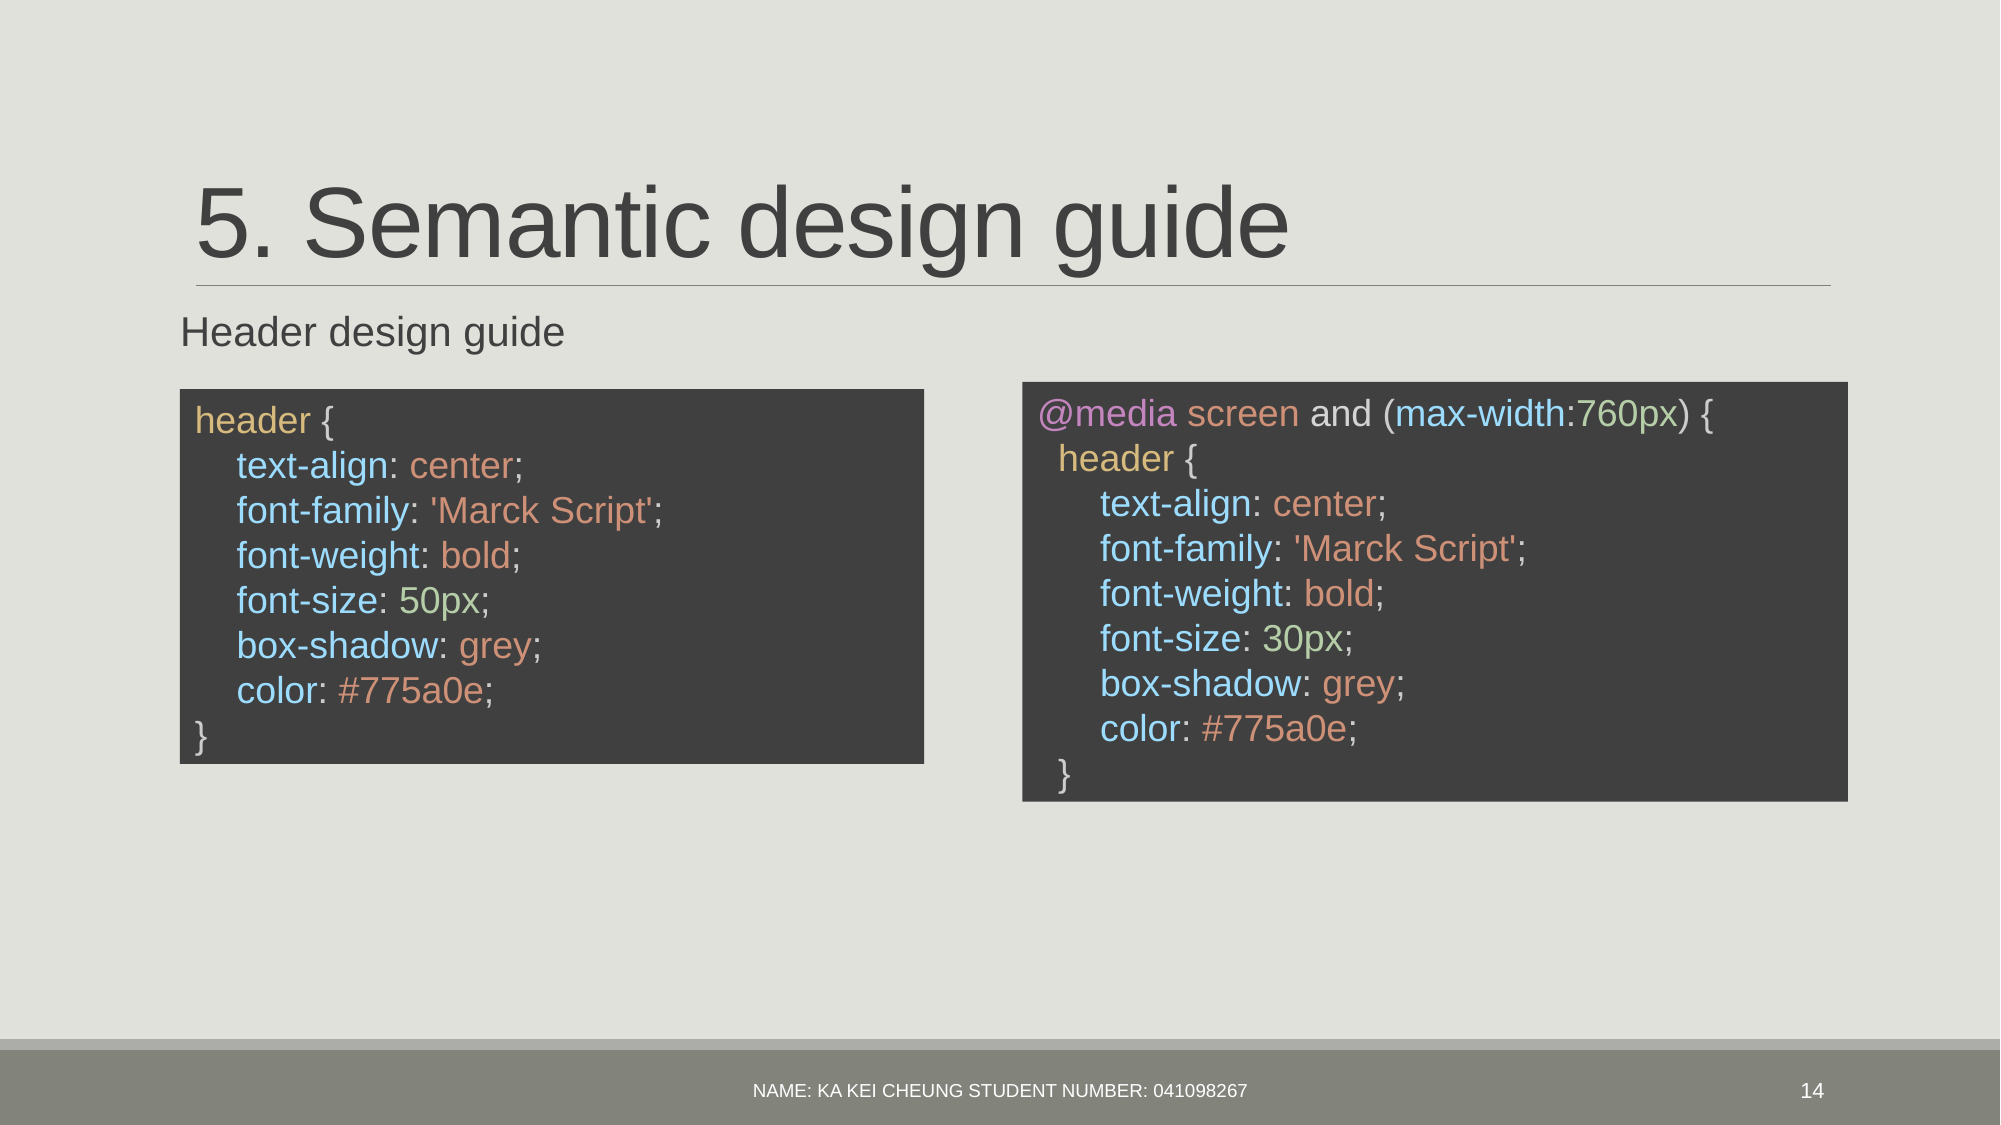

# 5. Semantic design guide
Header design guide

@media screen and (max-width:760px) {
  header {
      text-align: center;
      font-family: 'Marck Script';
      font-weight: bold;
      font-size: 30px;
      box-shadow: grey;
      color: #775a0e;
  }
header {
    text-align: center;
    font-family: 'Marck Script';
    font-weight: bold;
    font-size: 50px;
    box-shadow: grey;
    color: #775a0e;
}
Name: Ka Kei Cheung Student Number: 041098267
14